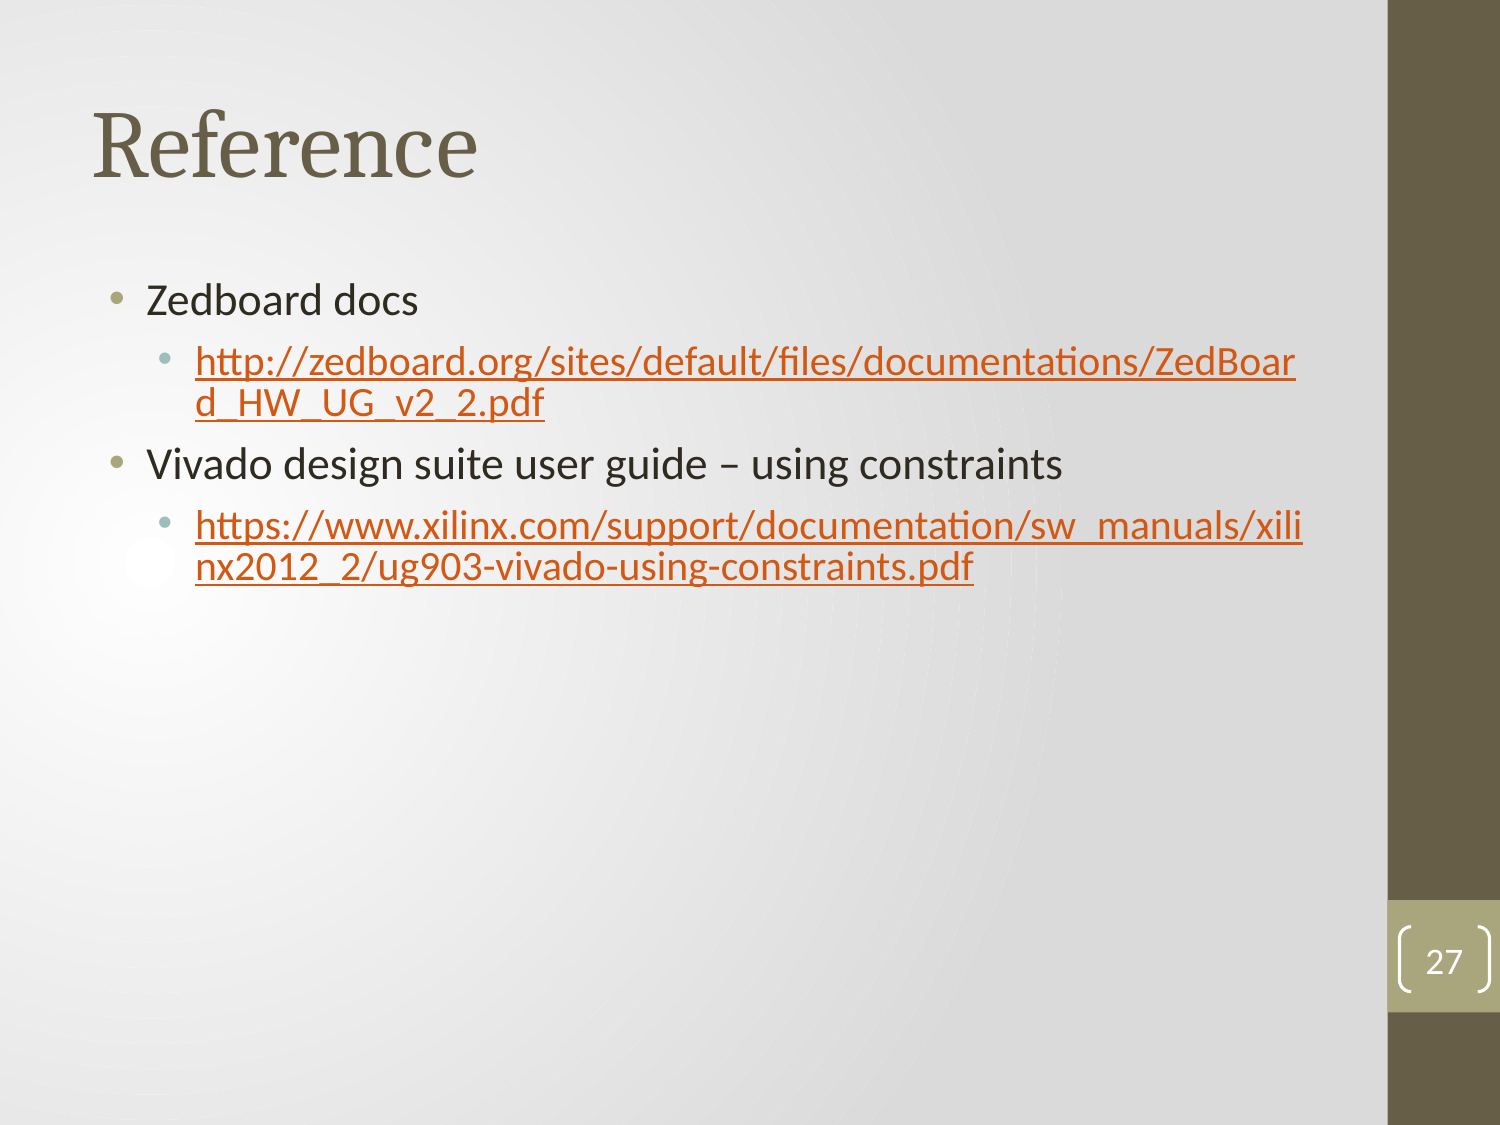

# Reference
Zedboard docs
http://zedboard.org/sites/default/files/documentations/ZedBoard_HW_UG_v2_2.pdf
Vivado design suite user guide – using constraints
https://www.xilinx.com/support/documentation/sw_manuals/xilinx2012_2/ug903-vivado-using-constraints.pdf

27